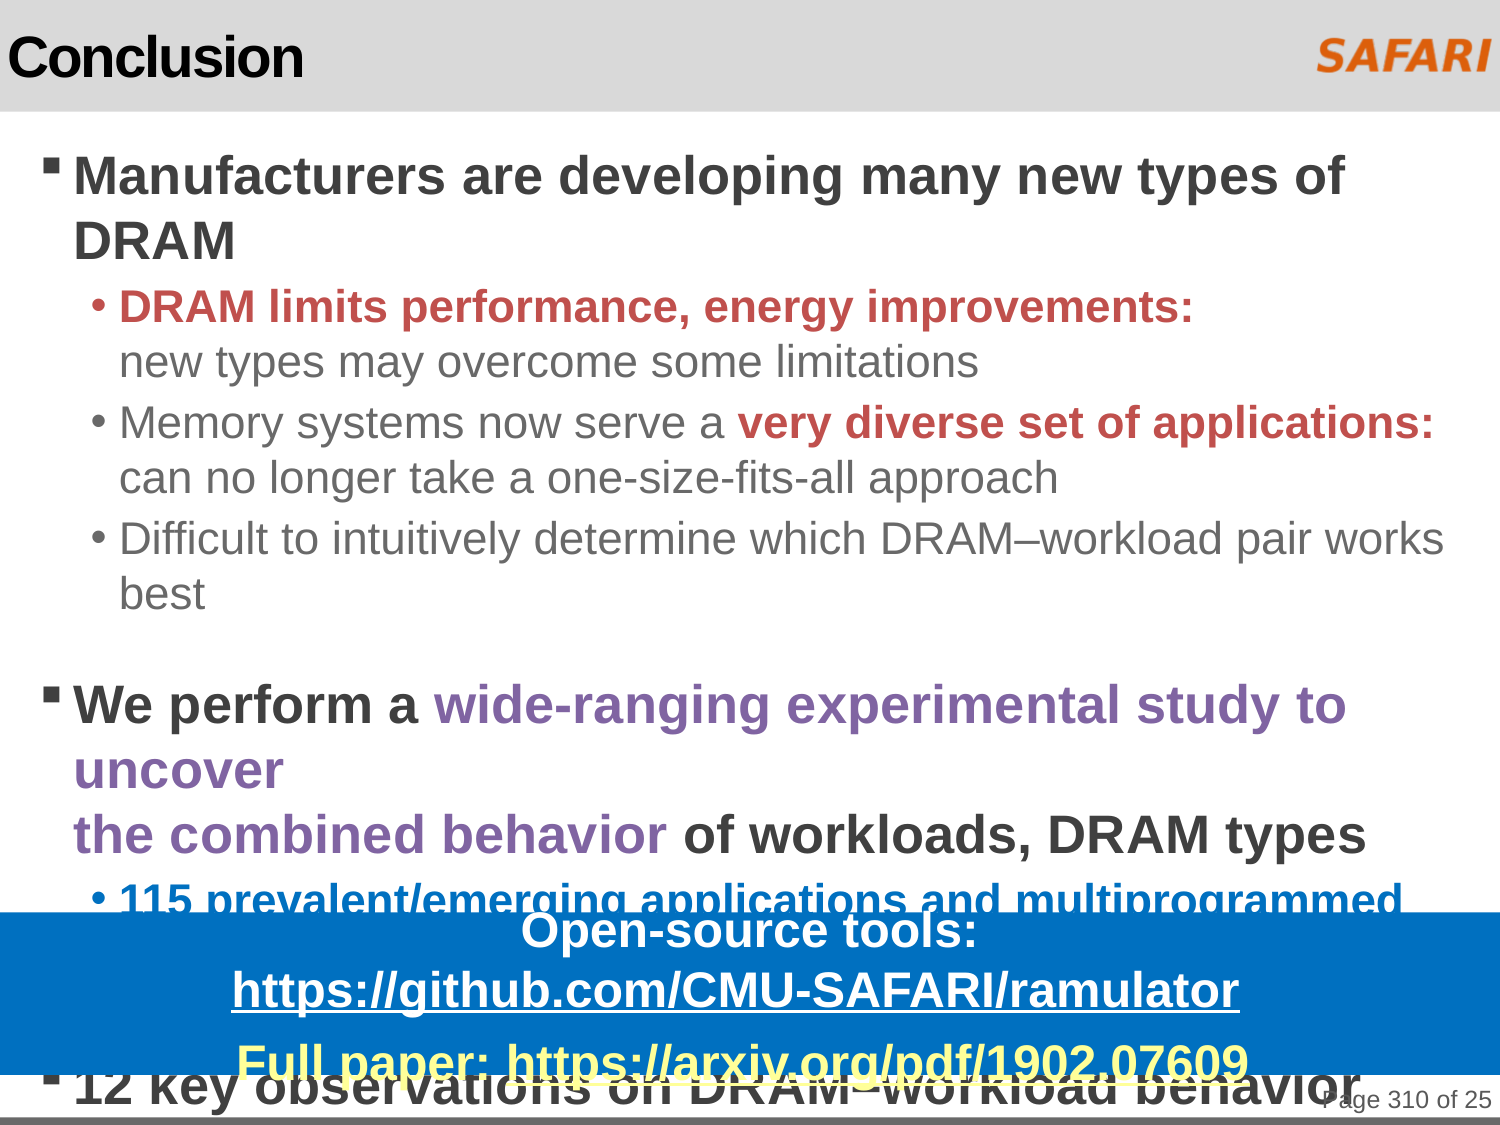

# Conclusion
Manufacturers are developing many new types of DRAM
DRAM limits performance, energy improvements:
new types may overcome some limitations
Memory systems now serve a very diverse set of applications:
can no longer take a one-size-fits-all approach
Difficult to intuitively determine which DRAM–workload pair works best
We perform a wide-ranging experimental study to uncover
the combined behavior of workloads, DRAM types
115 prevalent/emerging applications and multiprogrammed workloads
9 modern DRAM types
12 key observations on DRAM–workload behavior
Open-source tools: https://github.com/CMU-SAFARI/ramulator
Full paper: https://arxiv.org/pdf/1902.07609
Page 310 of 25